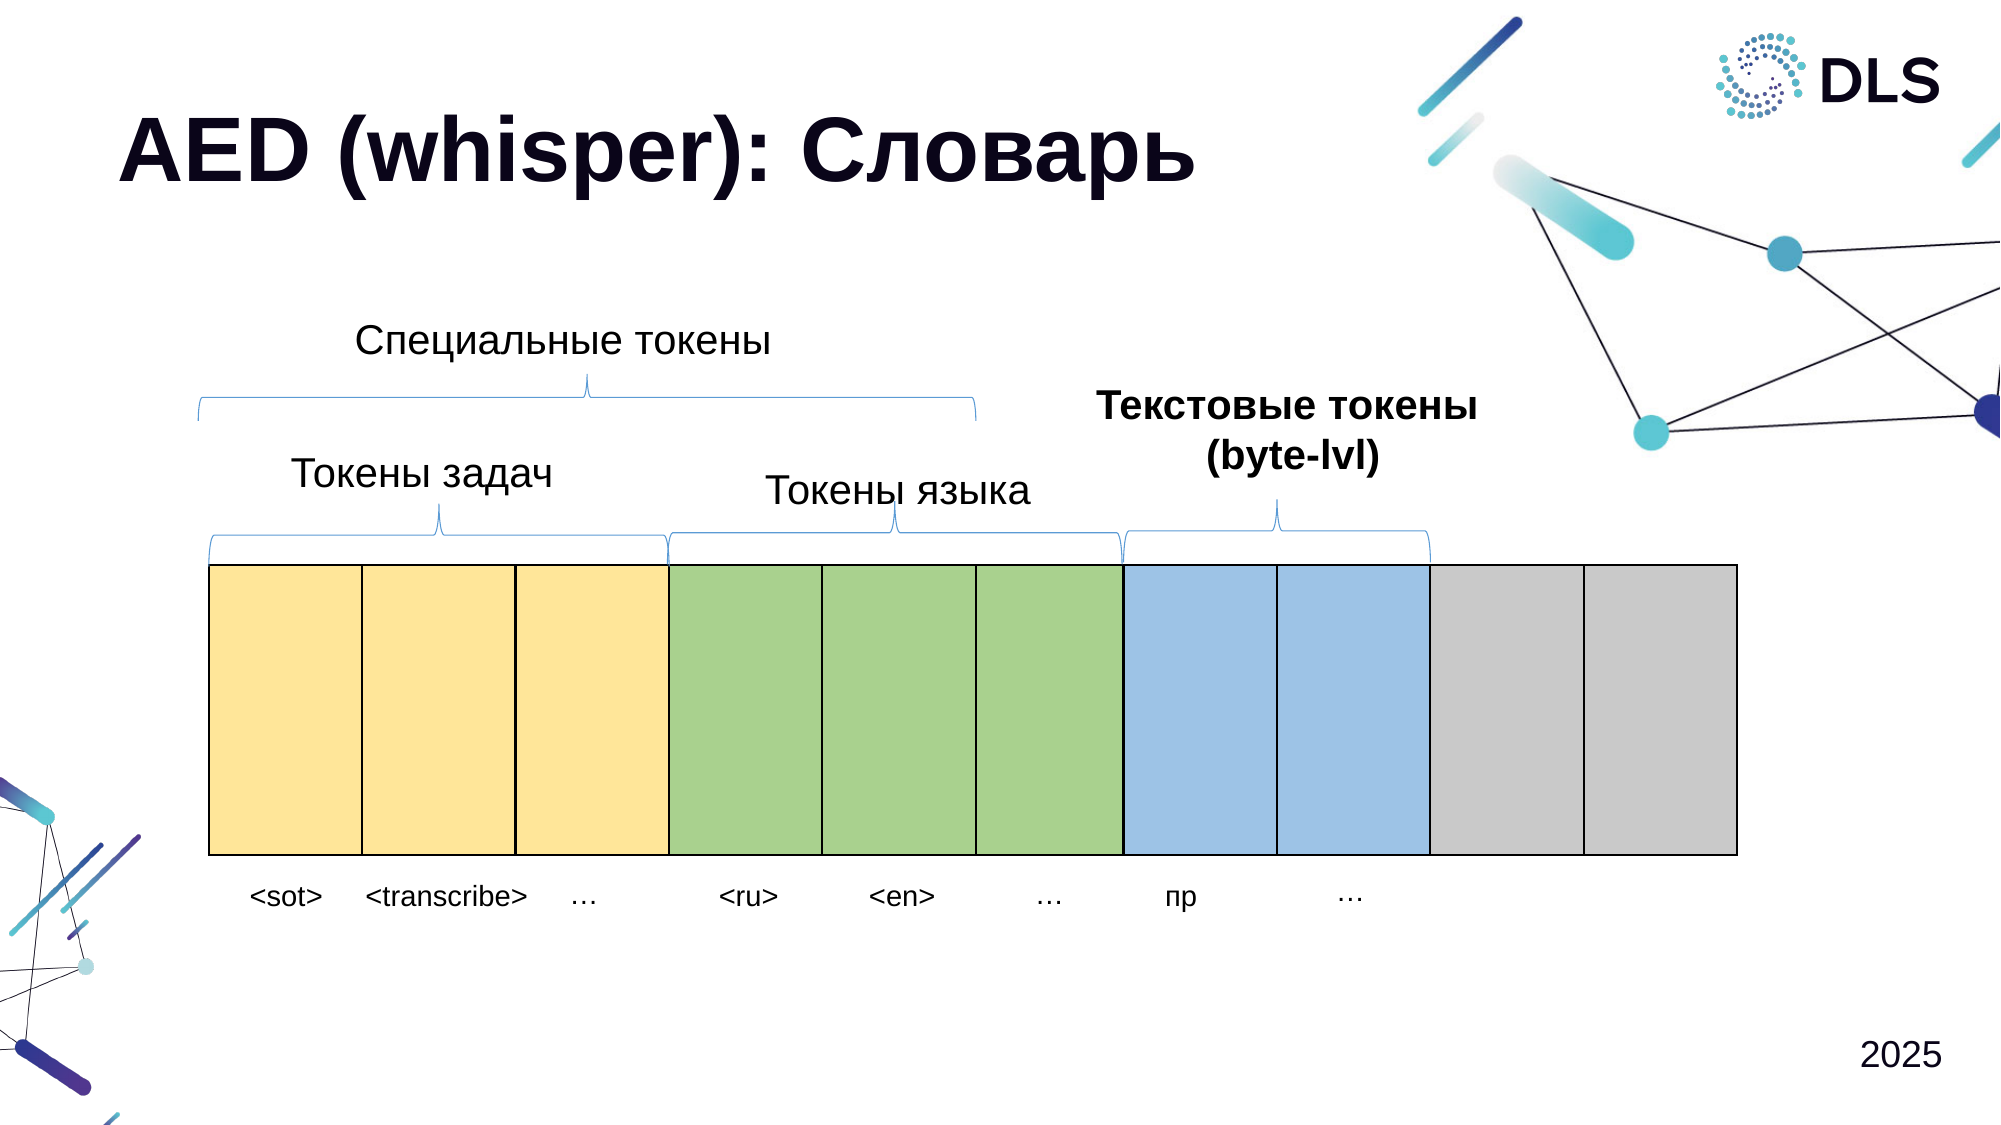

# AED (whisper): Словарь

Специальные токены
Текстовые токены
(byte-lvl)

Токены задач
Токены языка

…
…
…
пр
<sot>
<transcribe>
<ru>
<en>
2025